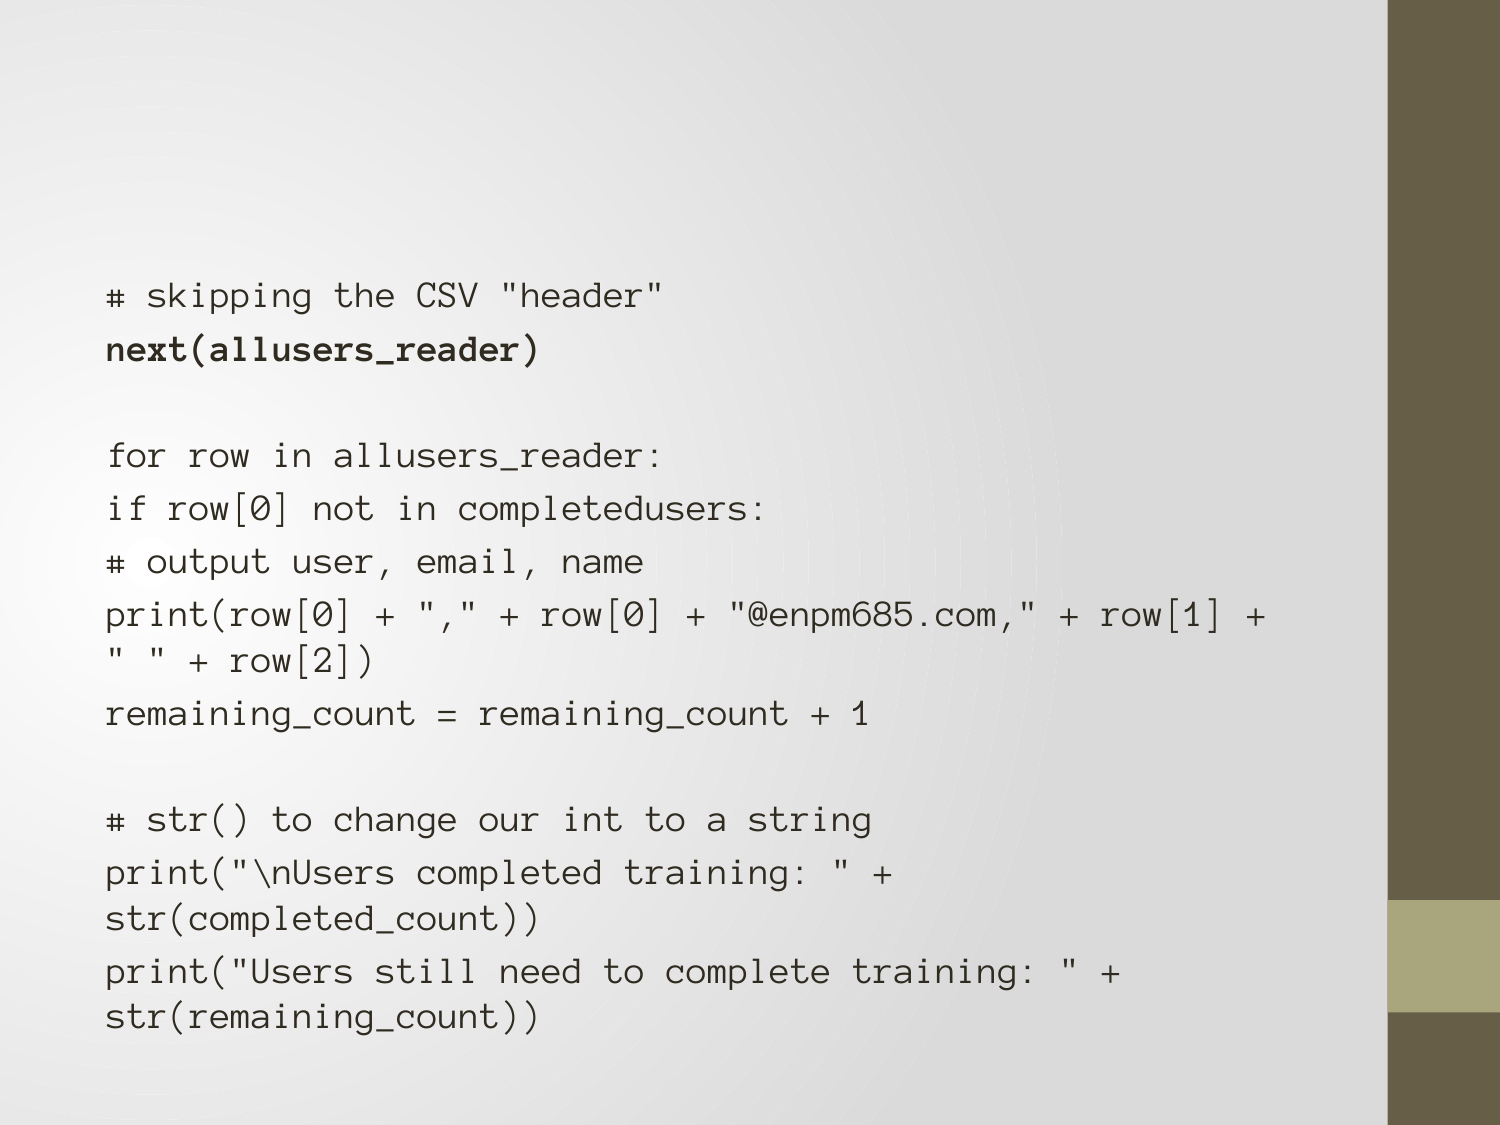

#
# skipping the CSV "header"
next(allusers_reader)

for row in allusers_reader:
	if row[0] not in completedusers:
		# output user, email, name
		print(row[0] + "," + row[0] + "@enpm685.com," + row[1] + " " + row[2])
		remaining_count = remaining_count + 1

# str() to change our int to a string
print("\nUsers completed training: " + str(completed_count))
print("Users still need to complete training: " + str(remaining_count))